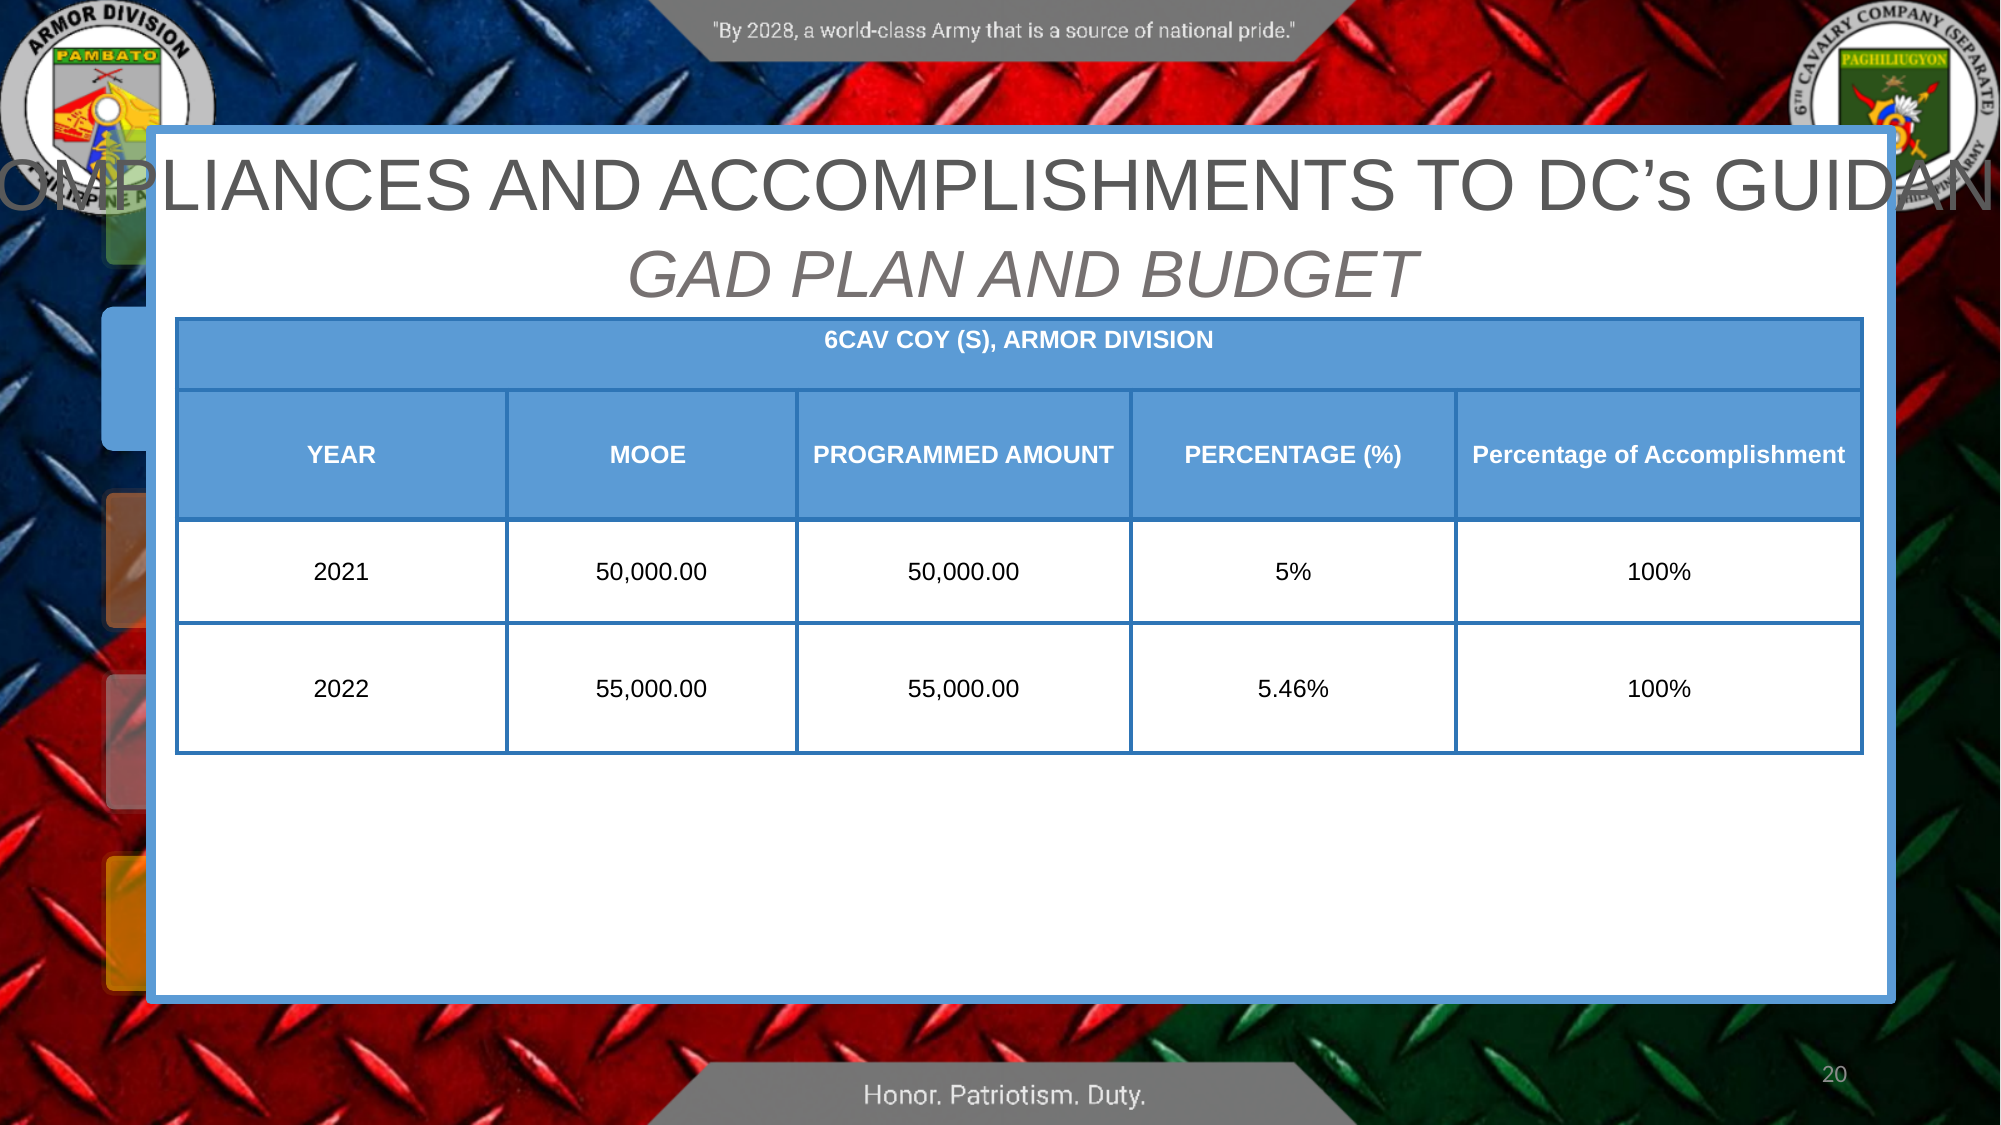

COMPLIANCES AND ACCOMPLISHMENTS TO DC’s GUIDANCE

GAD PLAN AND BUDGET
| 6CAV COY (S), ARMOR DIVISION |  |  |  |  |
| --- | --- | --- | --- | --- |
| YEAR | MOOE | PROGRAMMED AMOUNT | PERCENTAGE (%) | Percentage of Accomplishment |
| 2021 | 50,000.00 | 50,000.00 | 5% | 100% |
| 2022 | 55,000.00 | 55,000.00 | 5.46% | 100% |

20